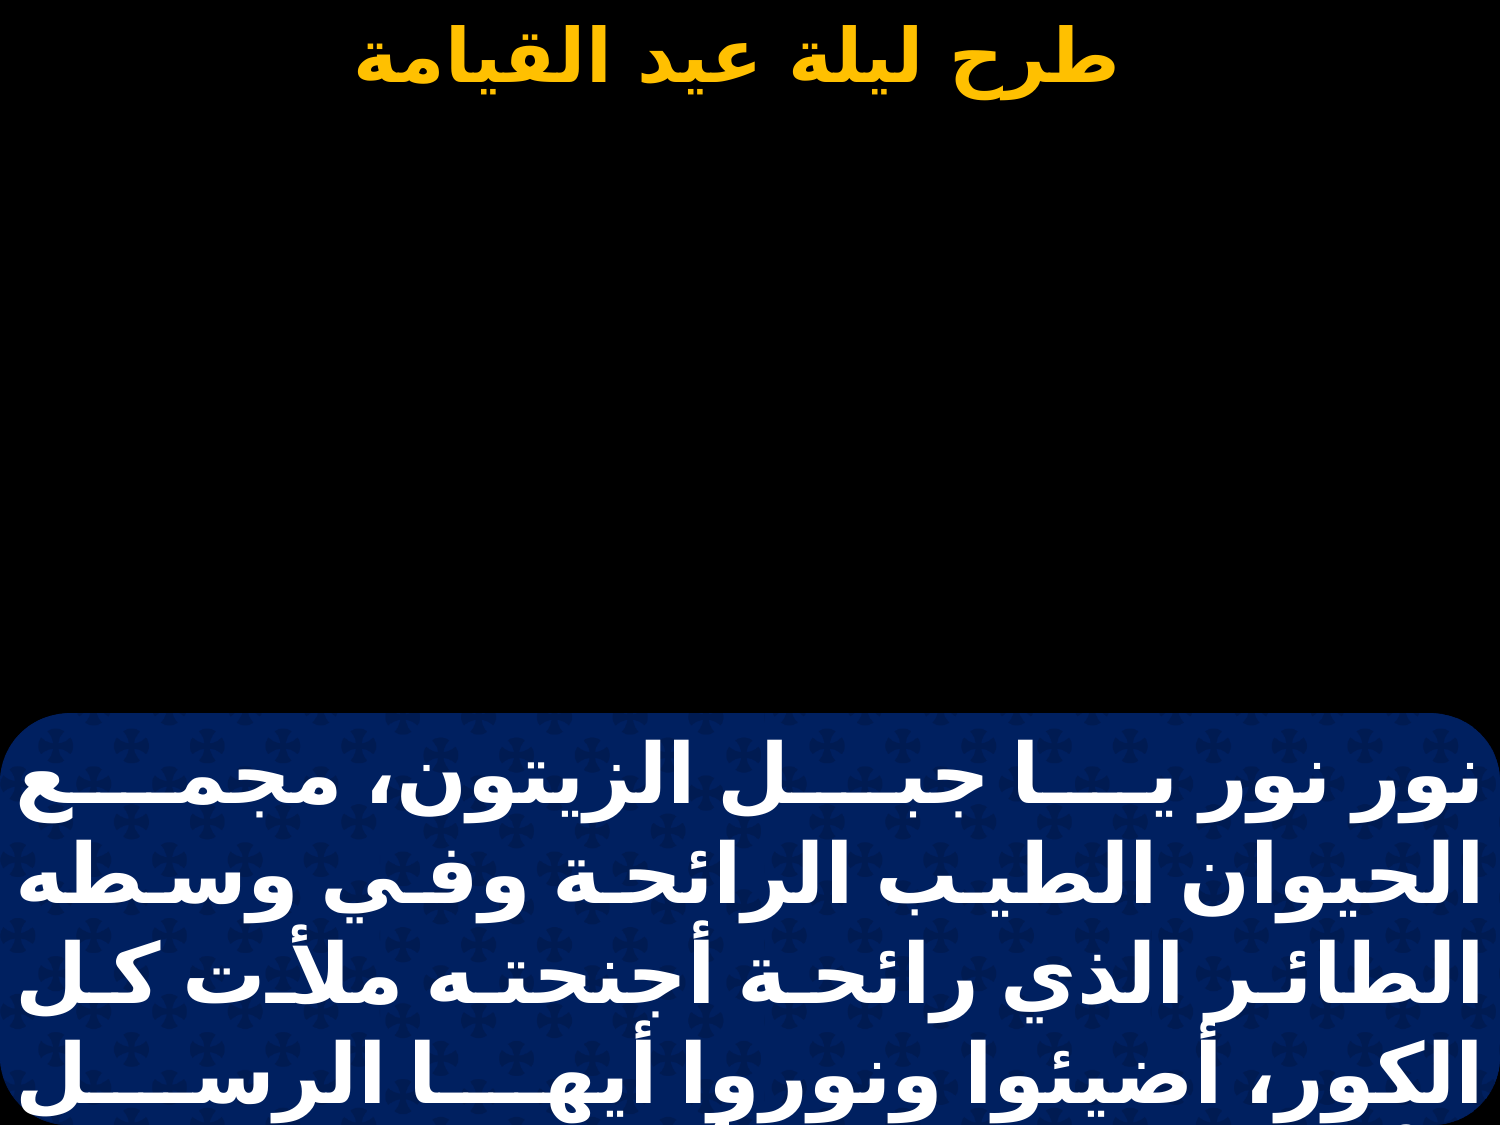

#
نور نور يا جبل الزيتون، مجمع الحيوان الطيب الرائحة وفي وسطه الطائر الذي رائحة أجنحته ملأت كل الكور، أضيئوا ونوروا أيها الرسل الأطهار فإنه قد أشرق نور القيامة. المسيح مخلصنا قام من الأموات ورد آدم إلى